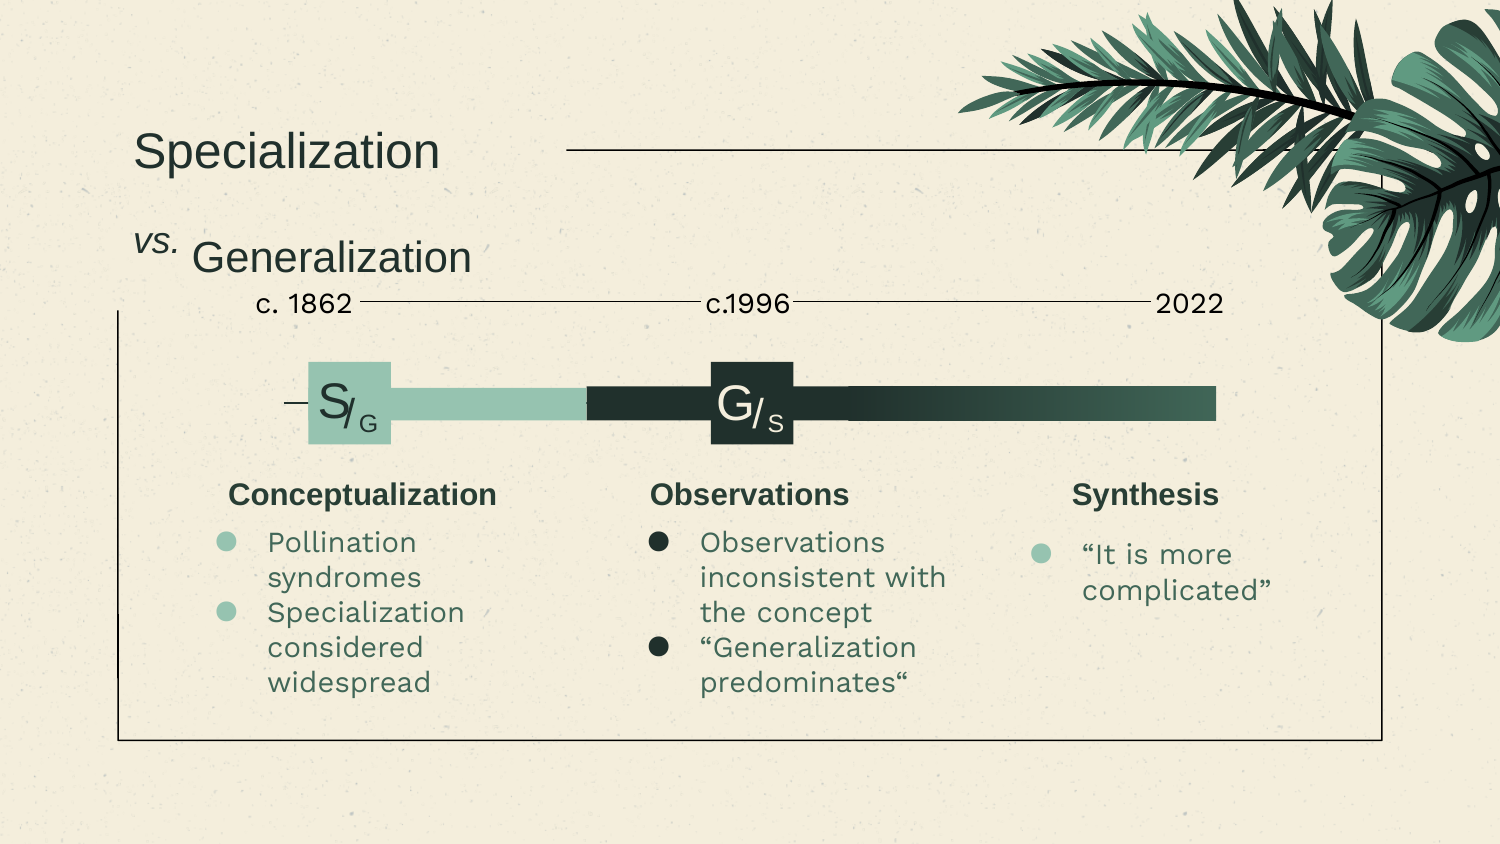

# Specialization vs. Generalization
c. 1862 			c.1996		         	2022
S
/
G

G
/
S

Conceptualization
Observations
Synthesis
“It is more complicated”
Pollination syndromes
Specialization considered widespread
Observations inconsistent with the concept
“Generalization predominates“